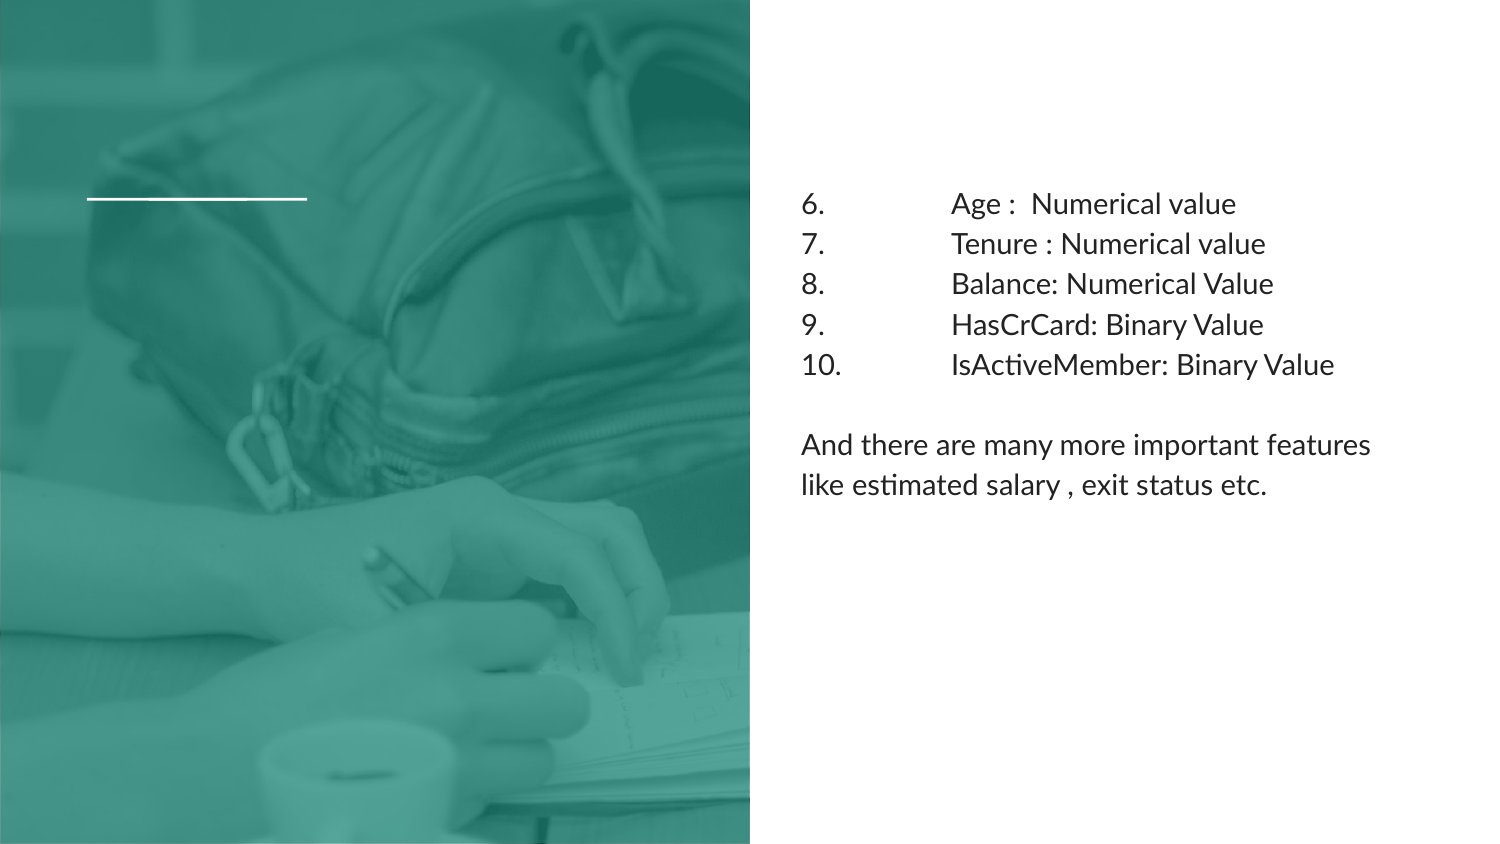

6.	Age :  Numerical value
7.	Tenure : Numerical value
8.	Balance: Numerical Value
9. 	HasCrCard: Binary Value
10.	IsActiveMember: Binary Value

And there are many more important features  like estimated salary , exit status etc.